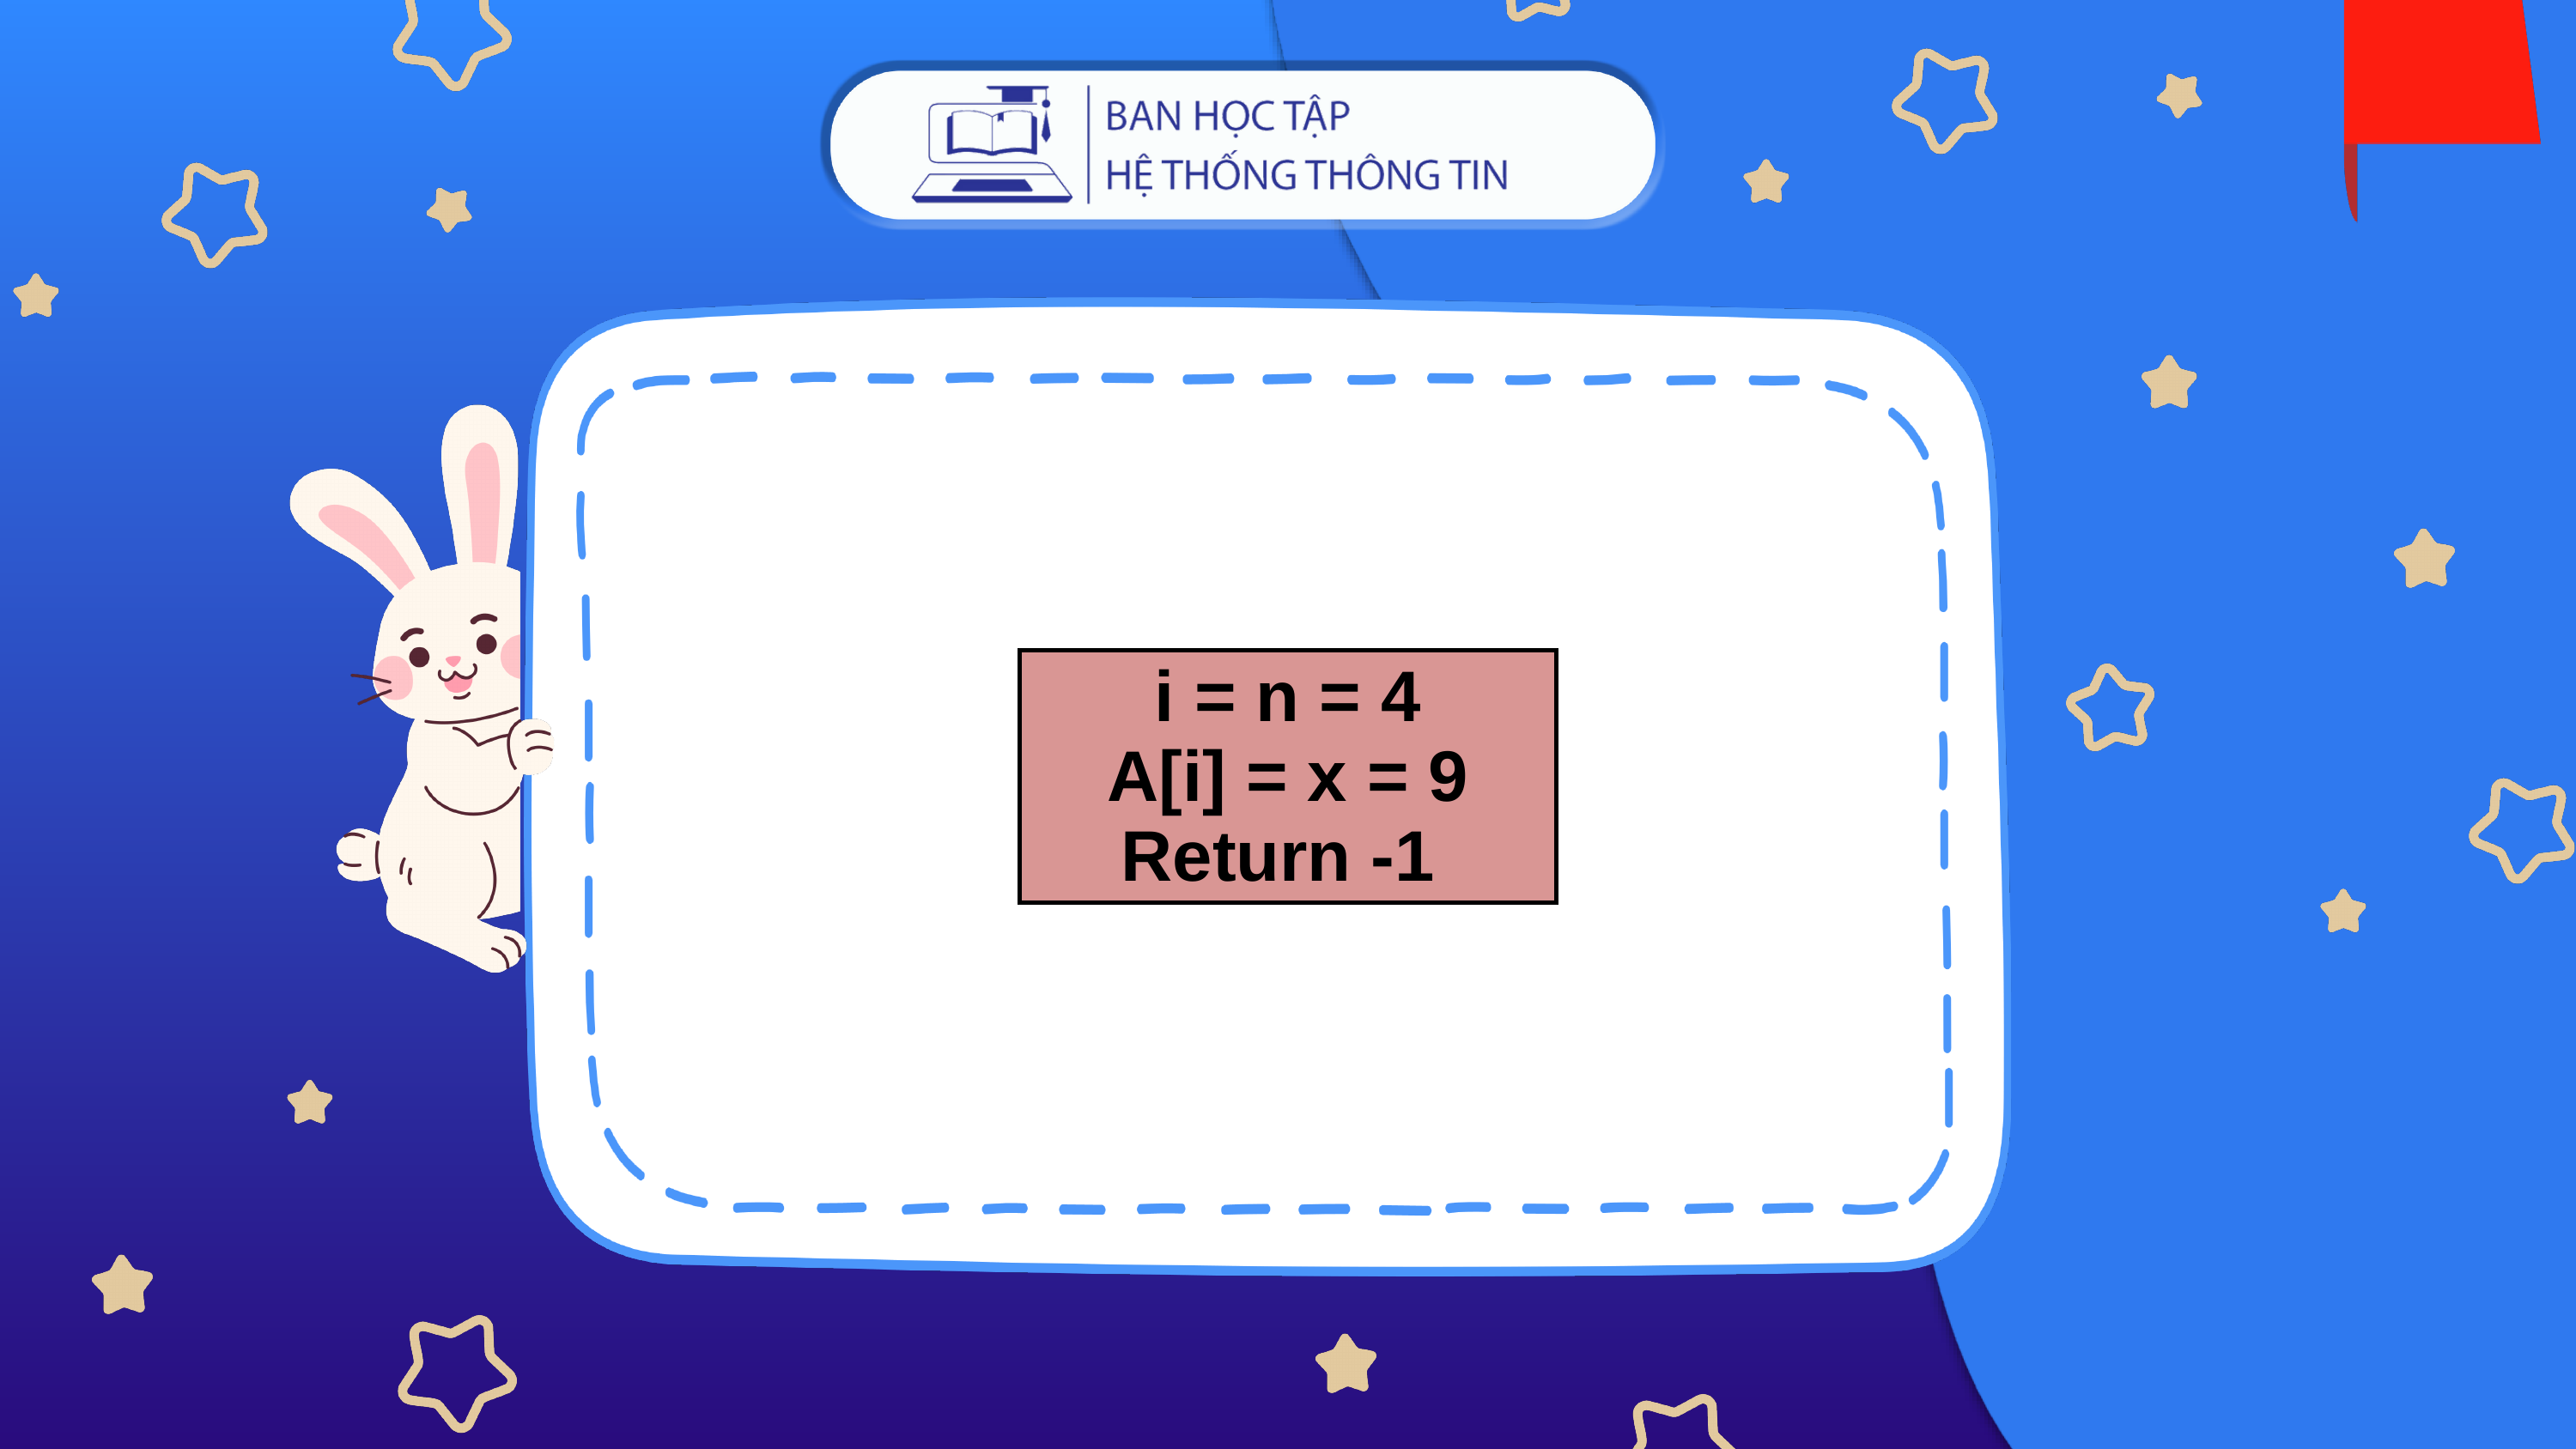

| i = n = 4 A[i] = x = 9 Return -1 |
| --- |